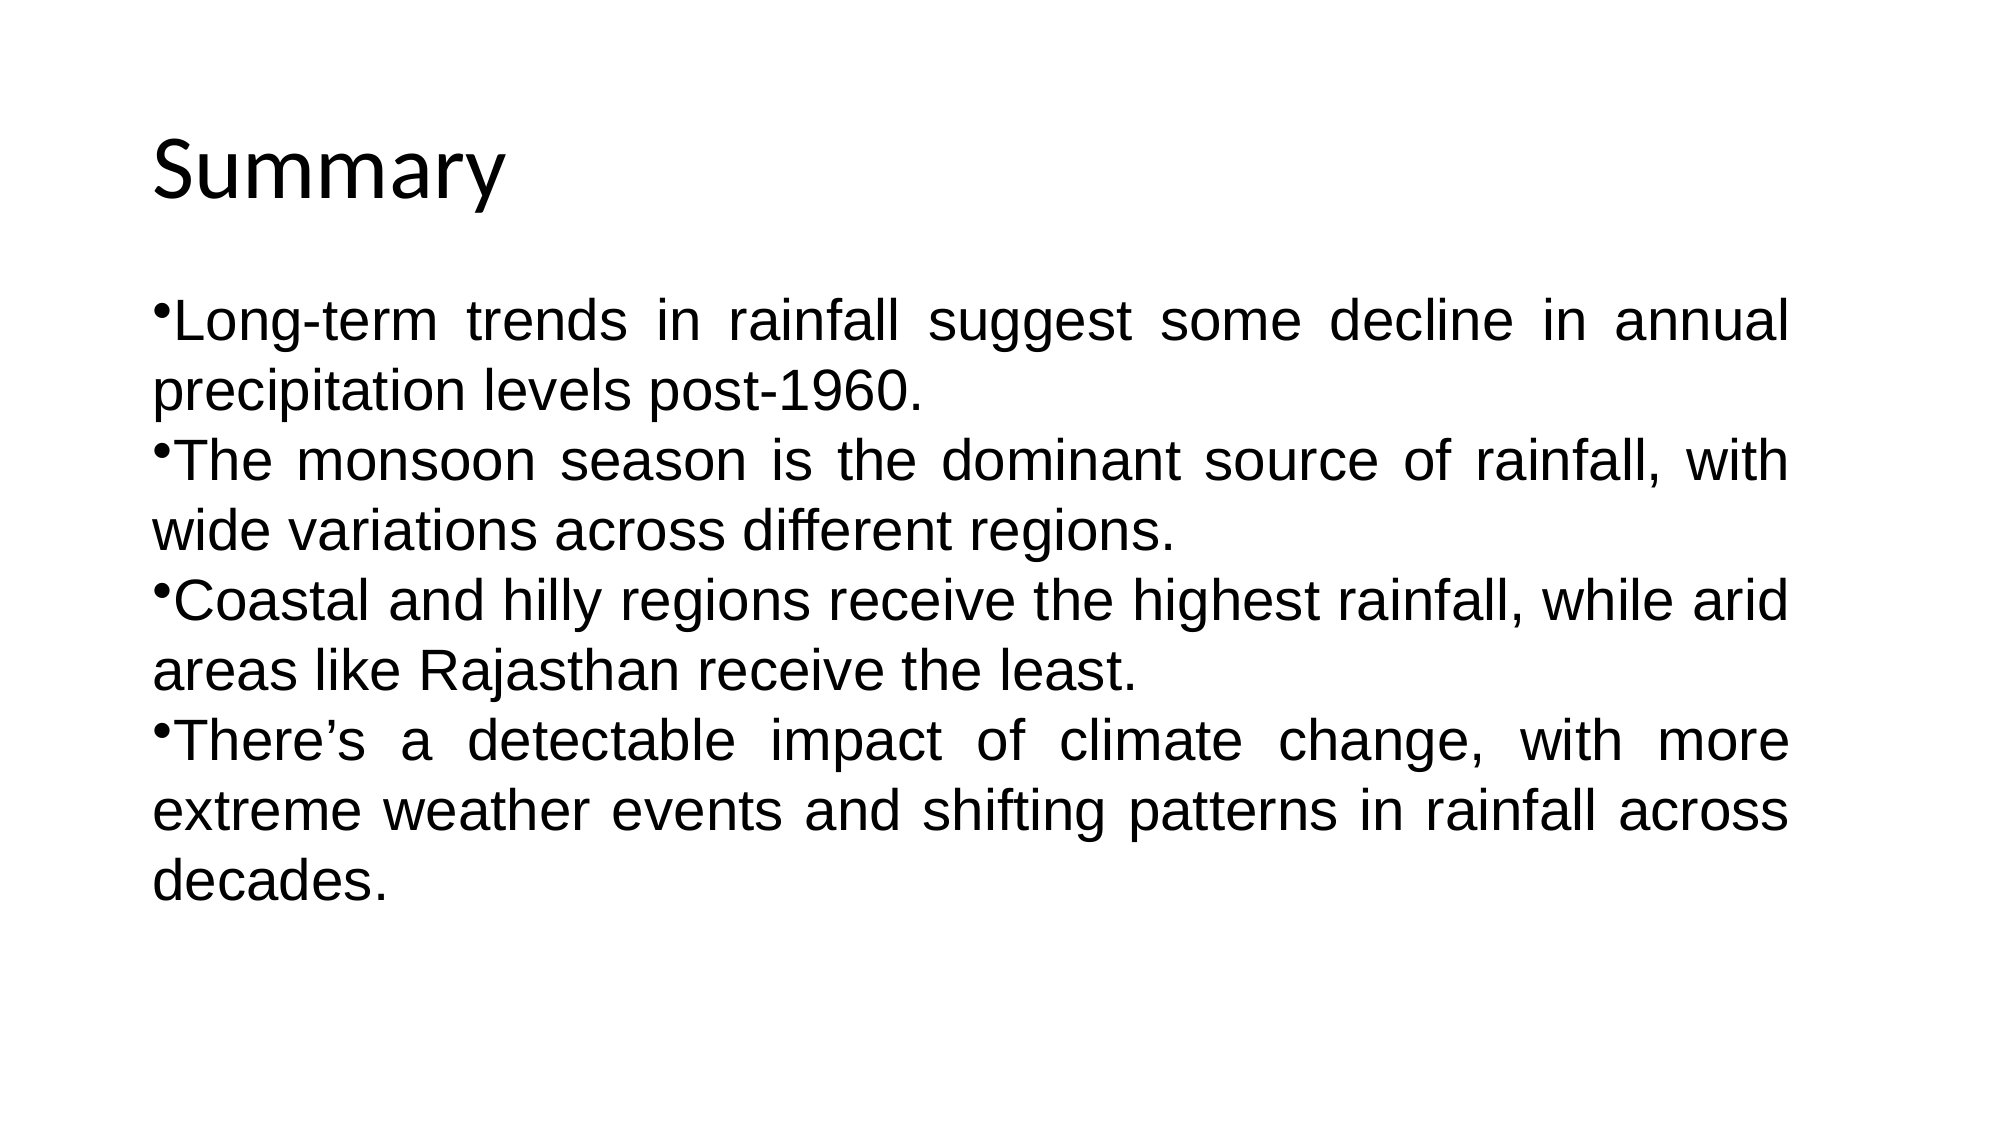

# Summary

Long-term trends in rainfall suggest some decline in annual precipitation levels post-1960.
The monsoon season is the dominant source of rainfall, with wide variations across different regions.
Coastal and hilly regions receive the highest rainfall, while arid areas like Rajasthan receive the least.
There’s a detectable impact of climate change, with more extreme weather events and shifting patterns in rainfall across decades.